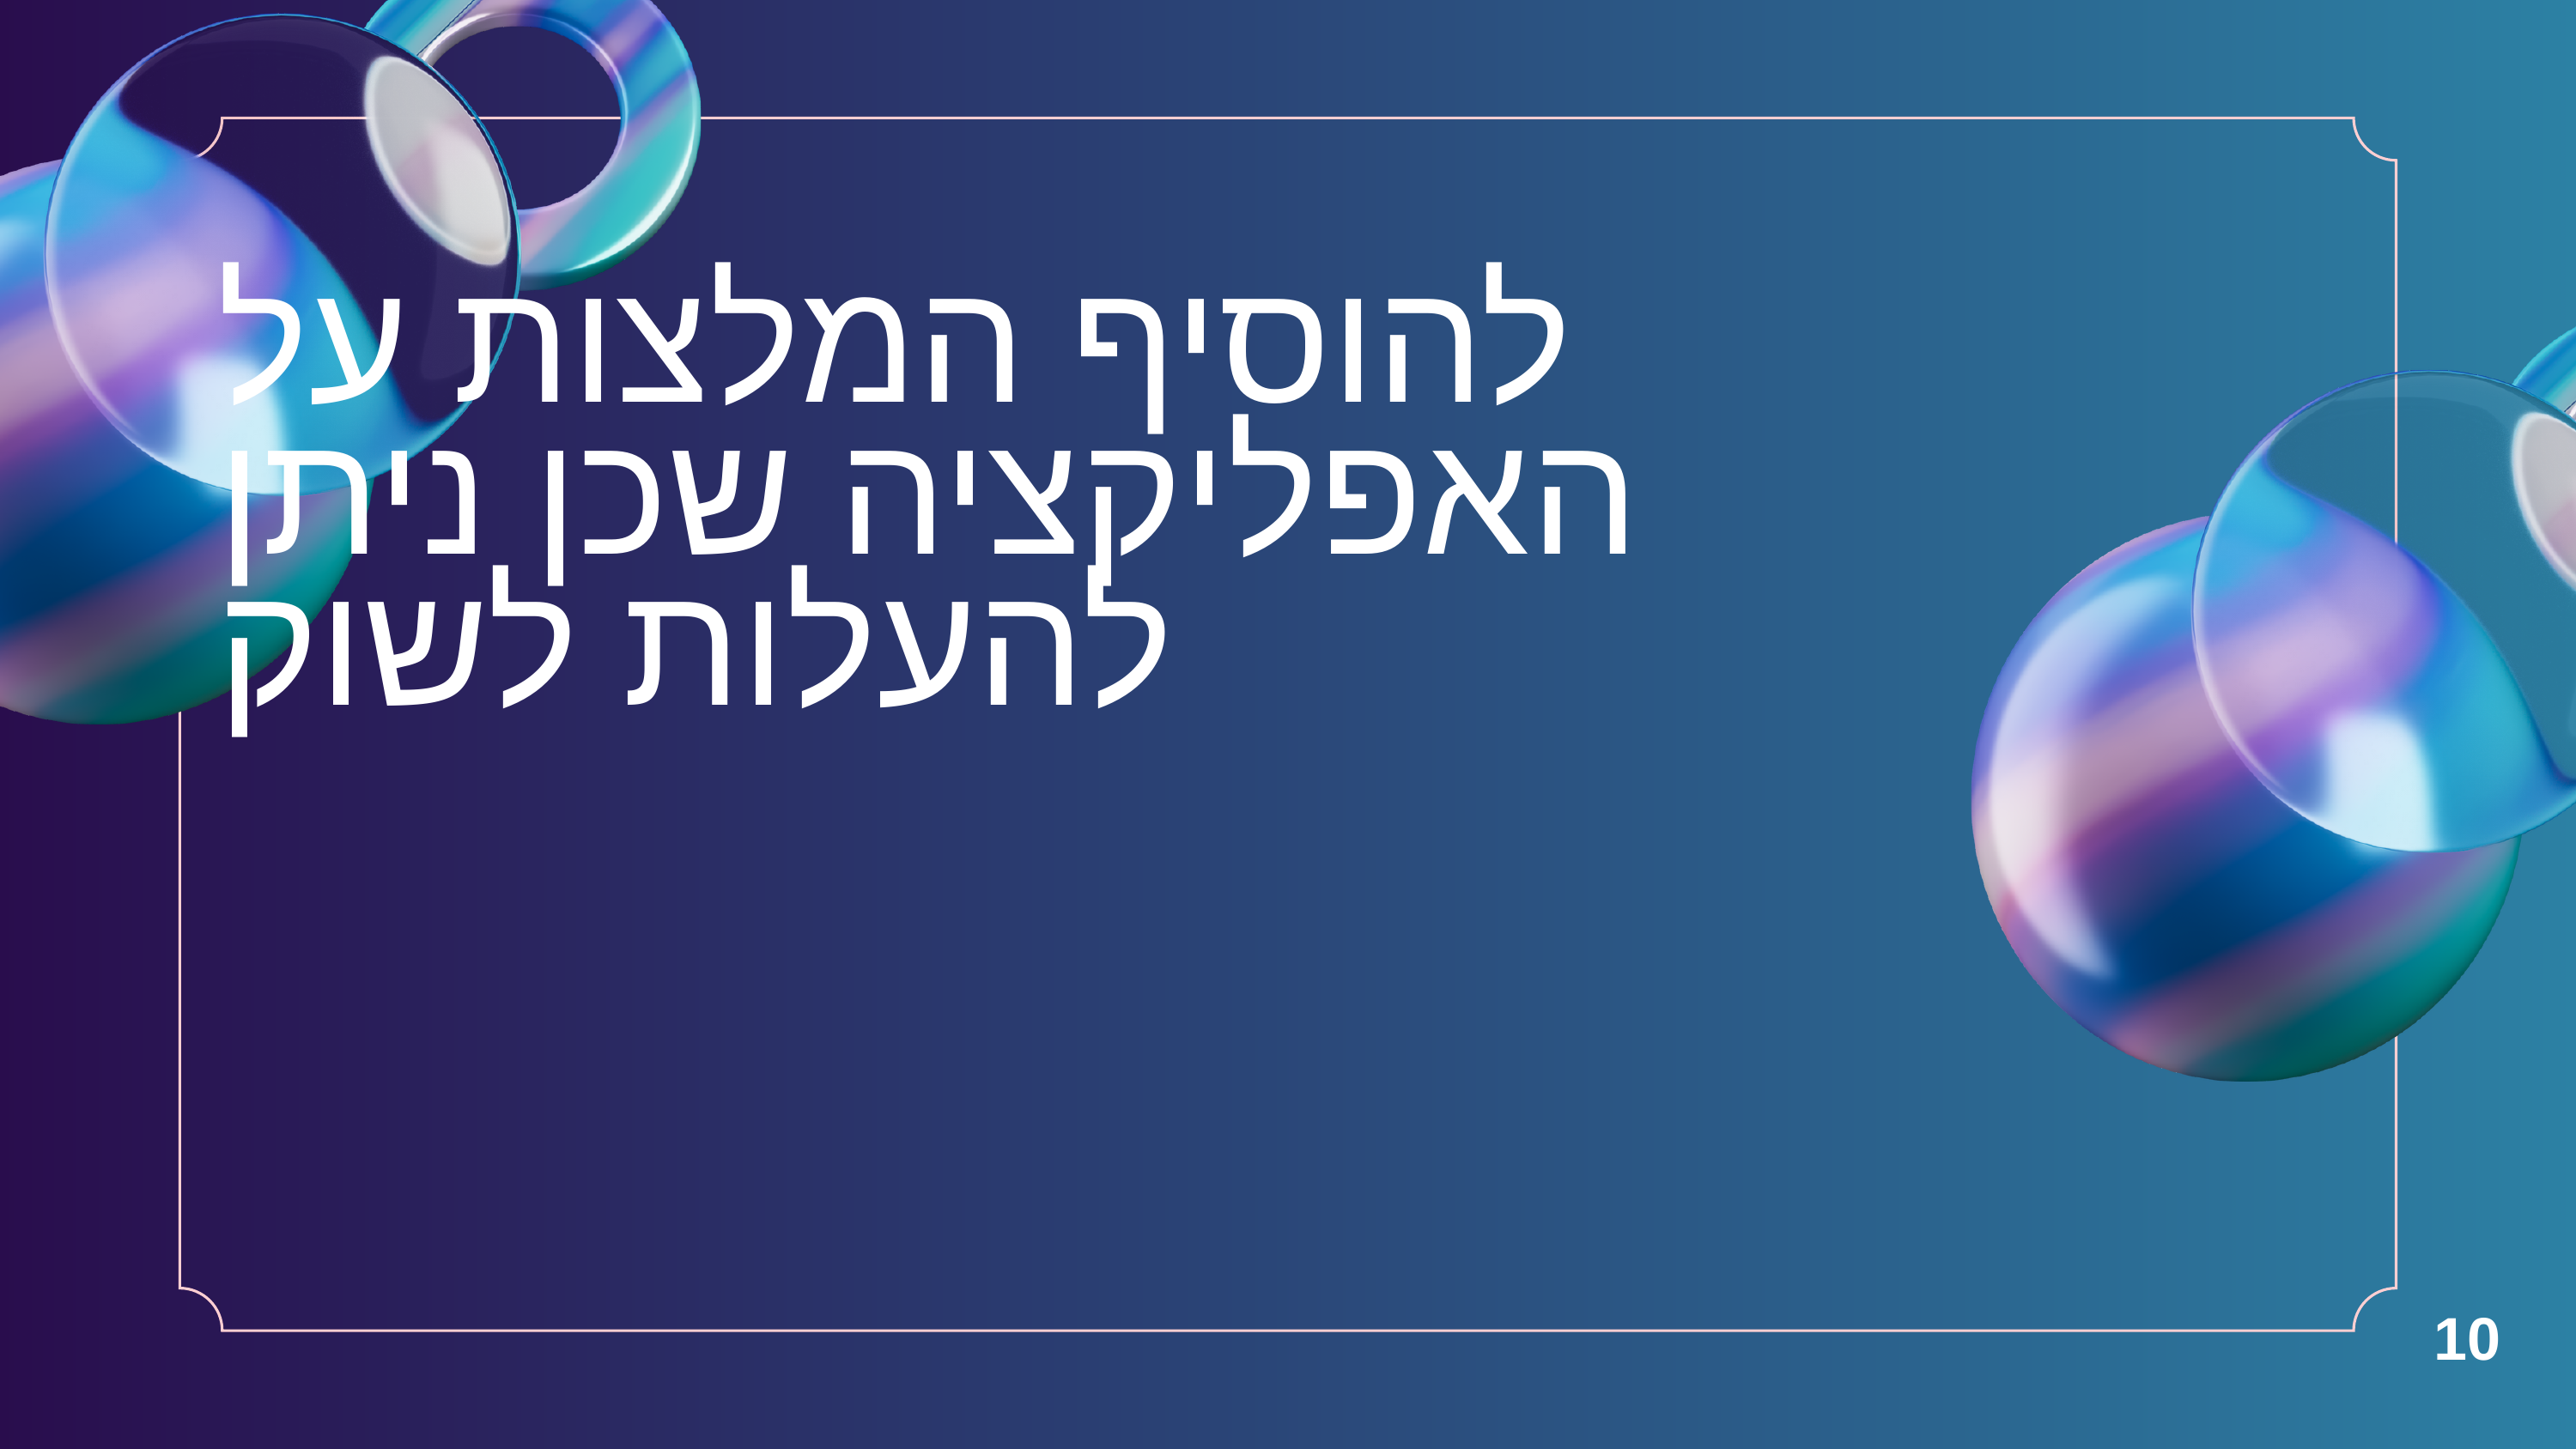

להוסיף המלצות על האפליקציה שכן ניתן להעלות לשוק

10